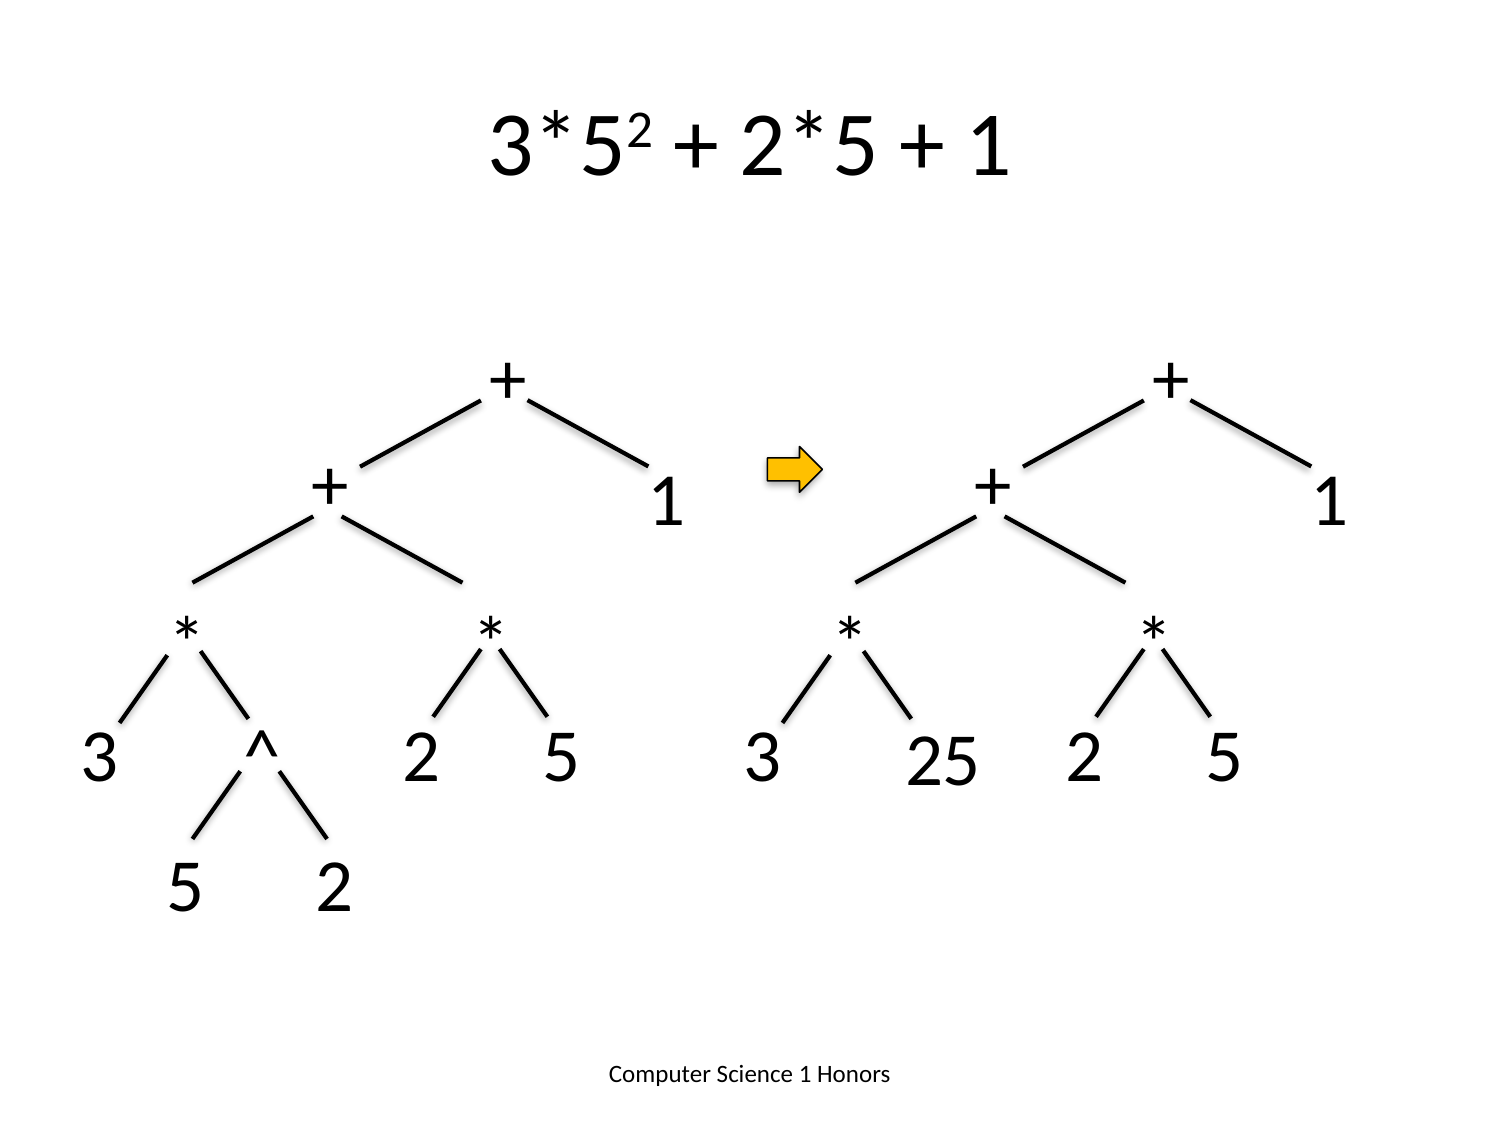

# 3*52 + 2*5 + 1
+
+
1
*
*
3
^
2
5
5
2
+
+
1
*
*
3
2
5
25

Computer Science 1 Honors